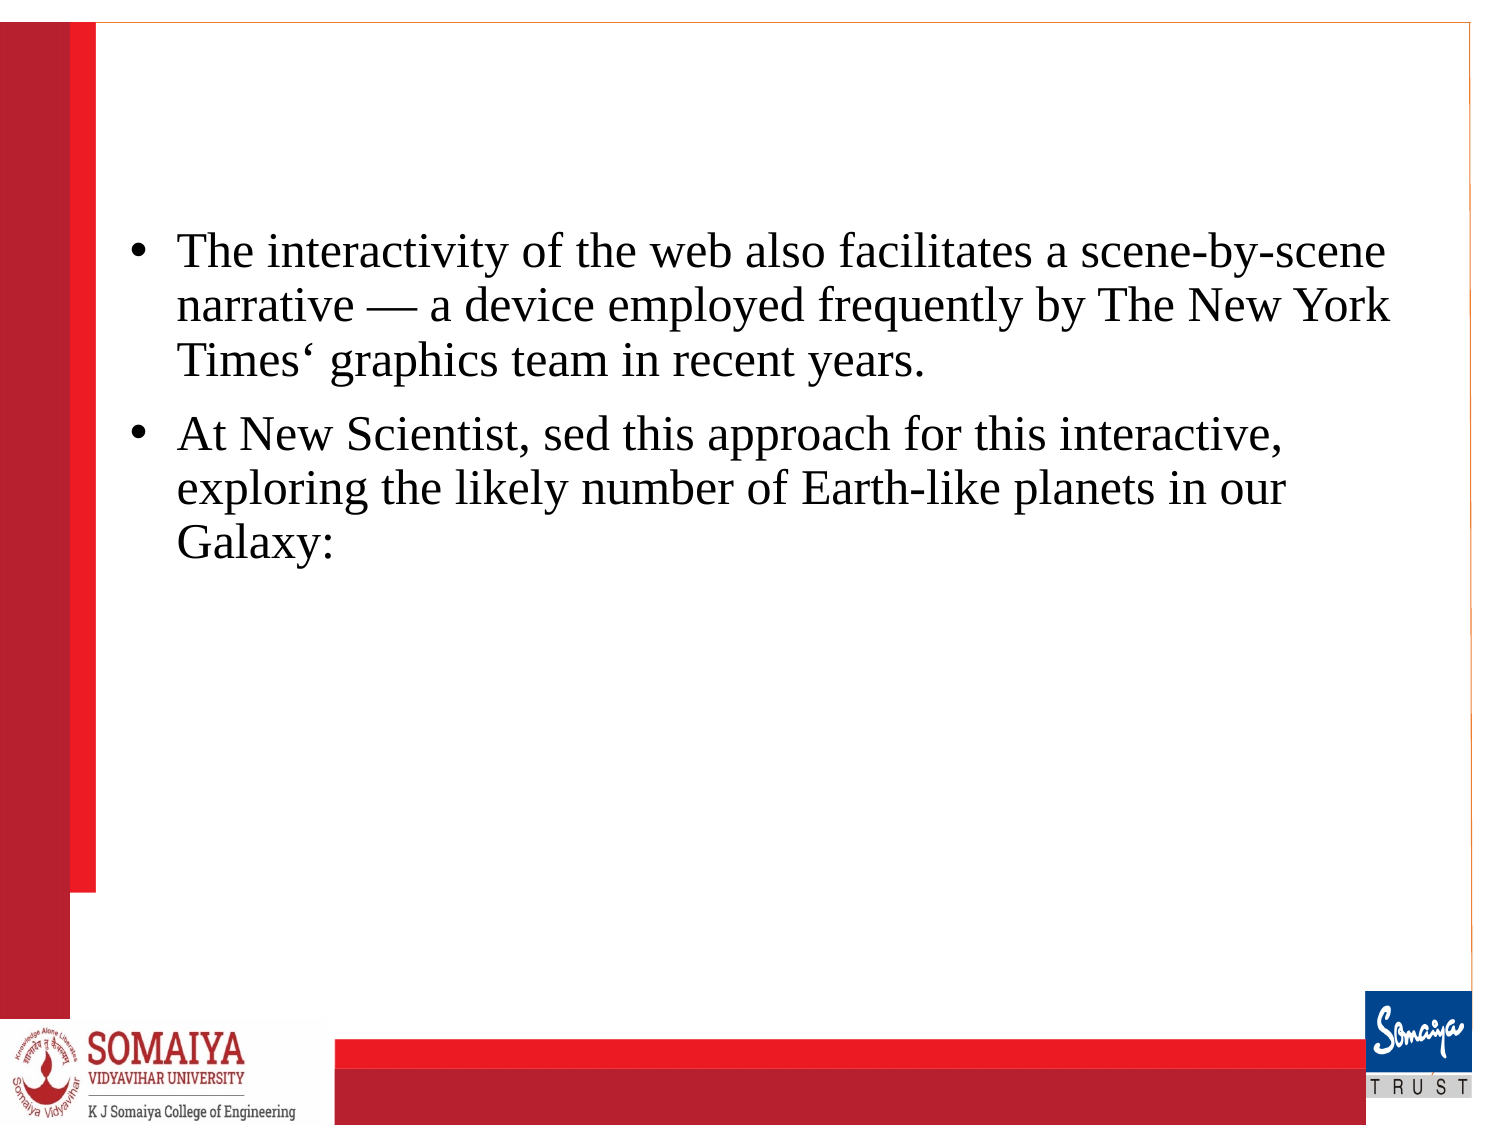

The interactivity of the web also facilitates a scene-by-scene narrative — a device employed frequently by The New York Times‘ graphics team in recent years.
At New Scientist, sed this approach for this interactive, exploring the likely number of Earth-like planets in our Galaxy: